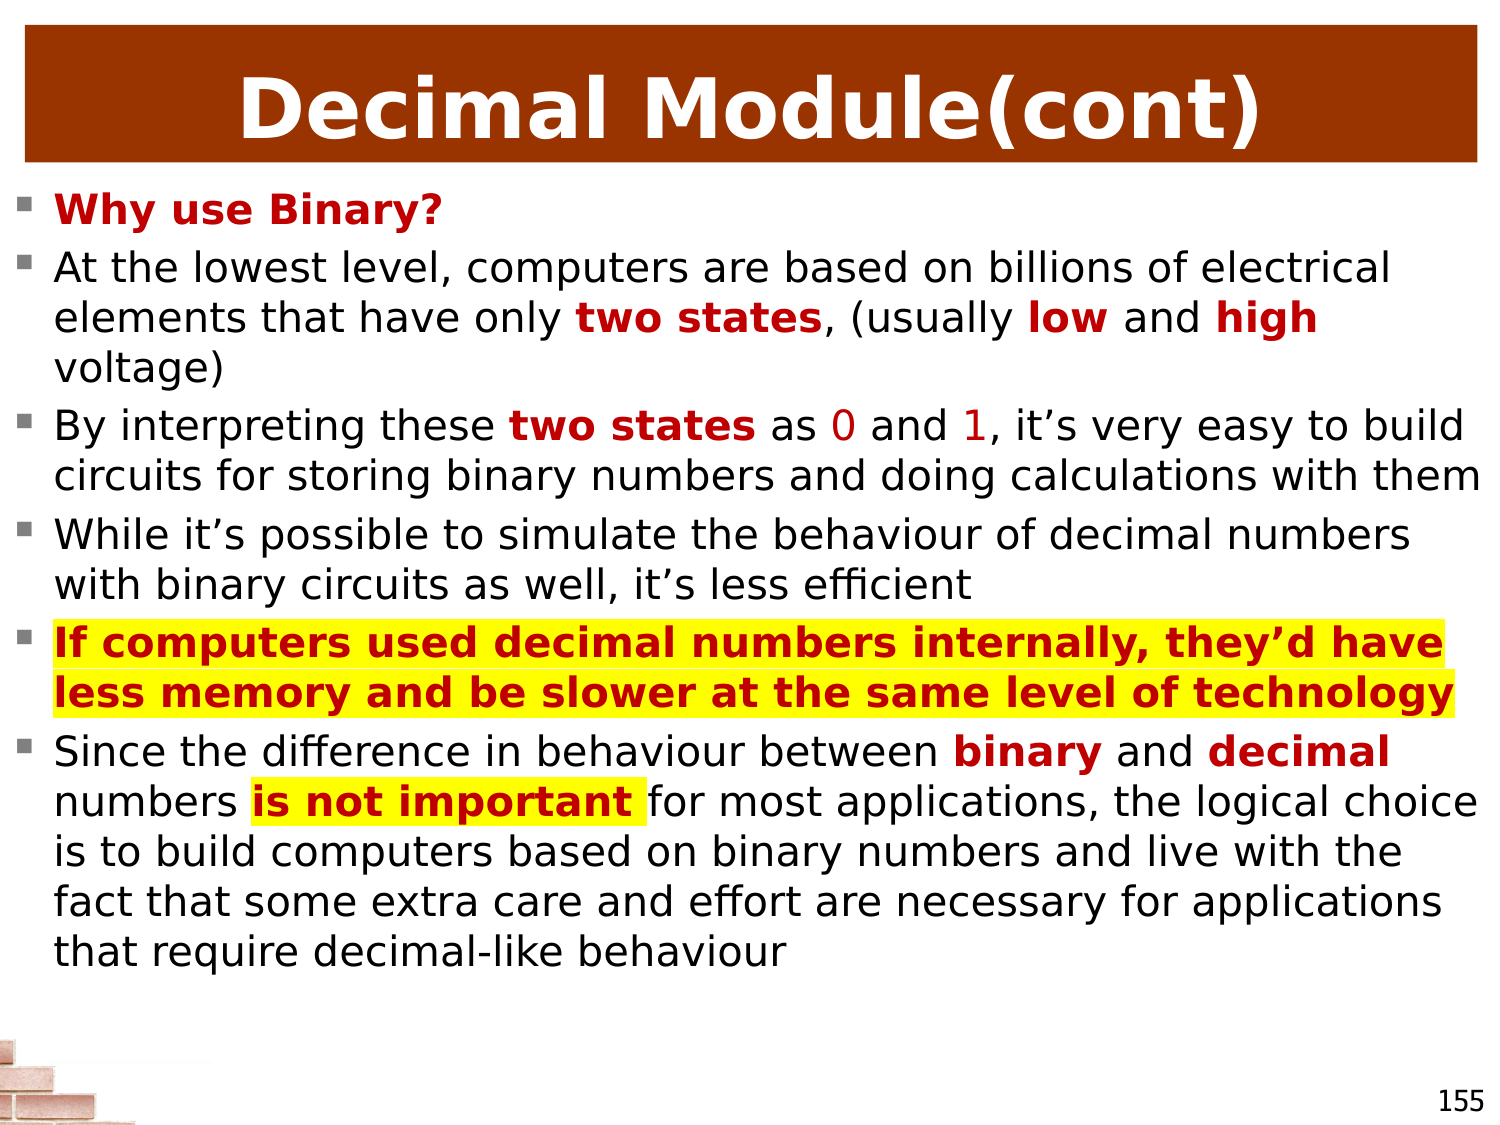

# Decimal Module(cont)
Why use Binary?
At the lowest level, computers are based on billions of electrical elements that have only two states, (usually low and high voltage)
By interpreting these two states as 0 and 1, it’s very easy to build circuits for storing binary numbers and doing calculations with them
While it’s possible to simulate the behaviour of decimal numbers with binary circuits as well, it’s less efficient
If computers used decimal numbers internally, they’d have less memory and be slower at the same level of technology
Since the difference in behaviour between binary and decimal numbers is not important for most applications, the logical choice is to build computers based on binary numbers and live with the fact that some extra care and effort are necessary for applications that require decimal-like behaviour

155